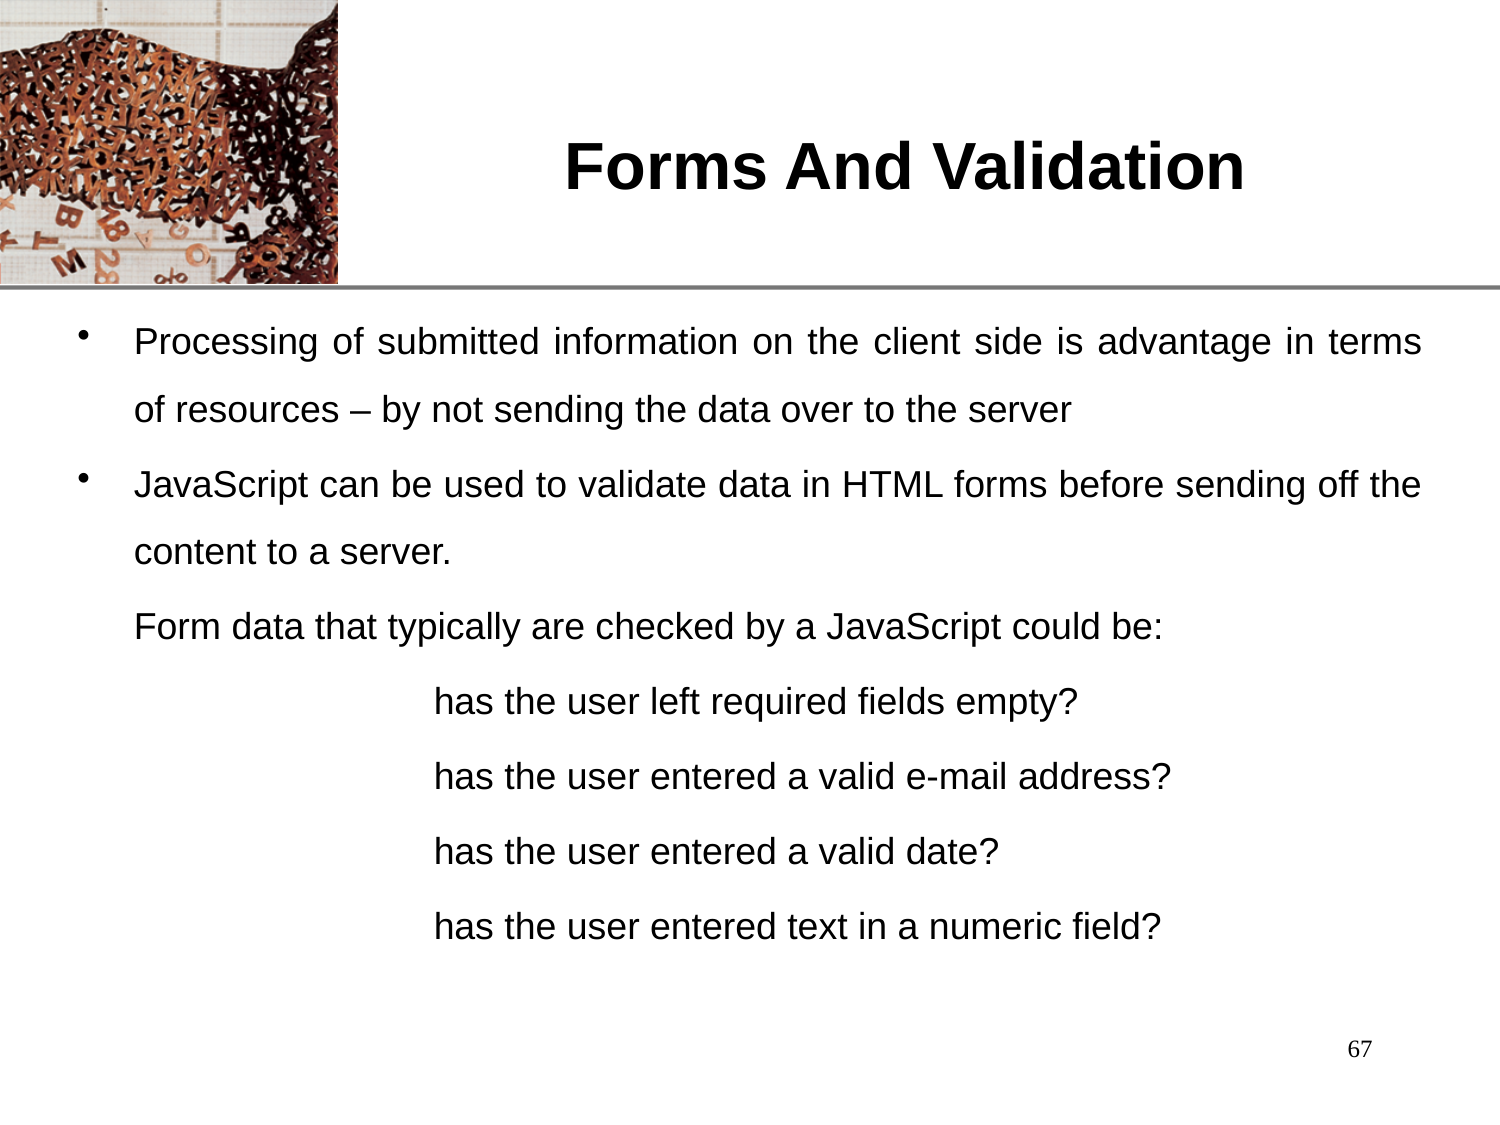

# Forms And Validation
Processing of submitted information on the client side is advantage in terms of resources – by not sending the data over to the server
JavaScript can be used to validate data in HTML forms before sending off the content to a server.
	Form data that typically are checked by a JavaScript could be:
			has the user left required fields empty?
			has the user entered a valid e-mail address?
			has the user entered a valid date?
			has the user entered text in a numeric field?

67